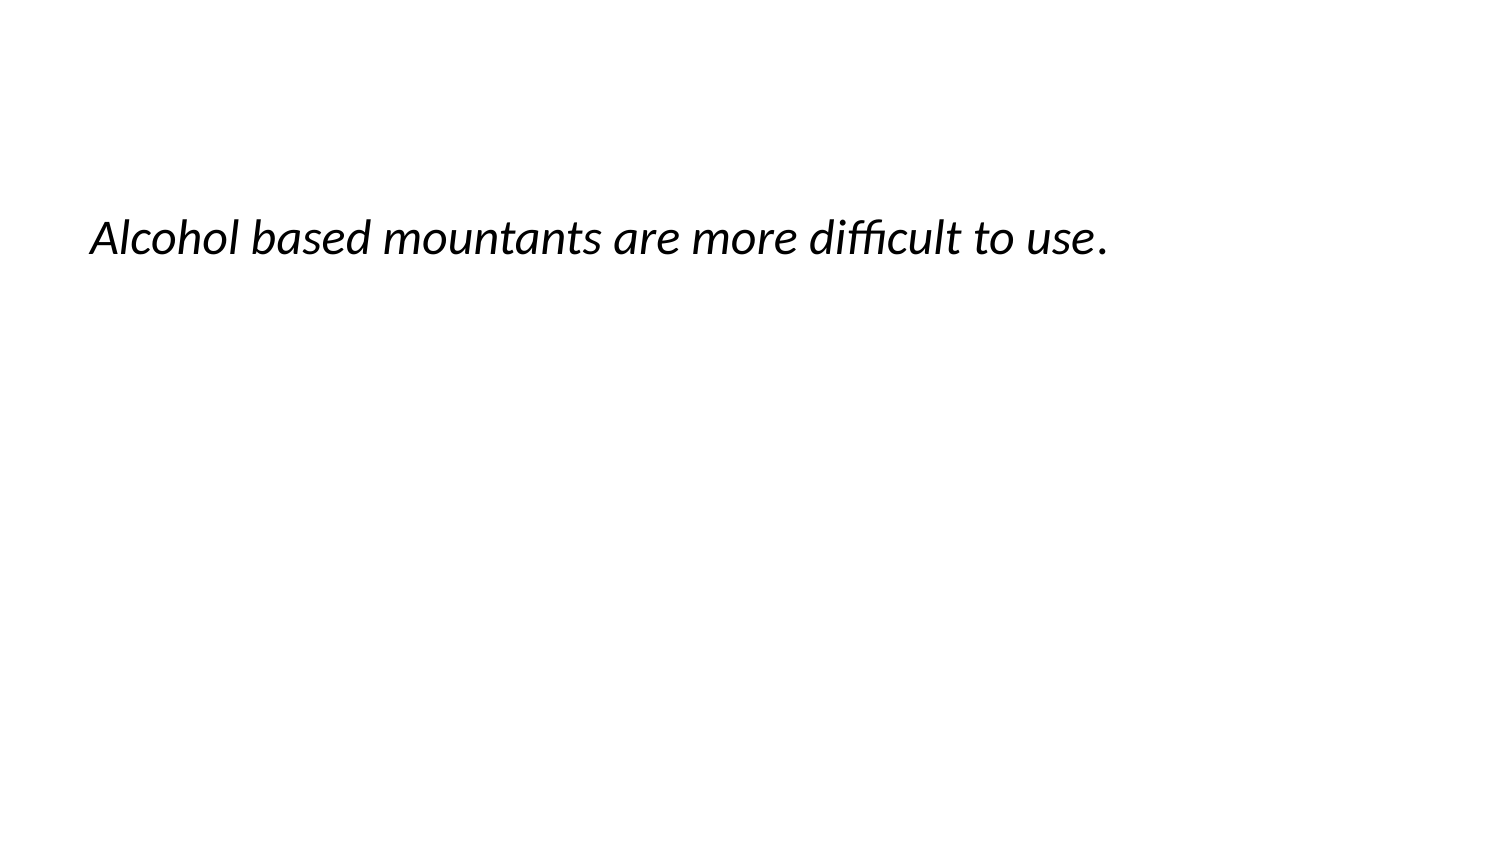

Alcohol based mountants are more difficult to use.